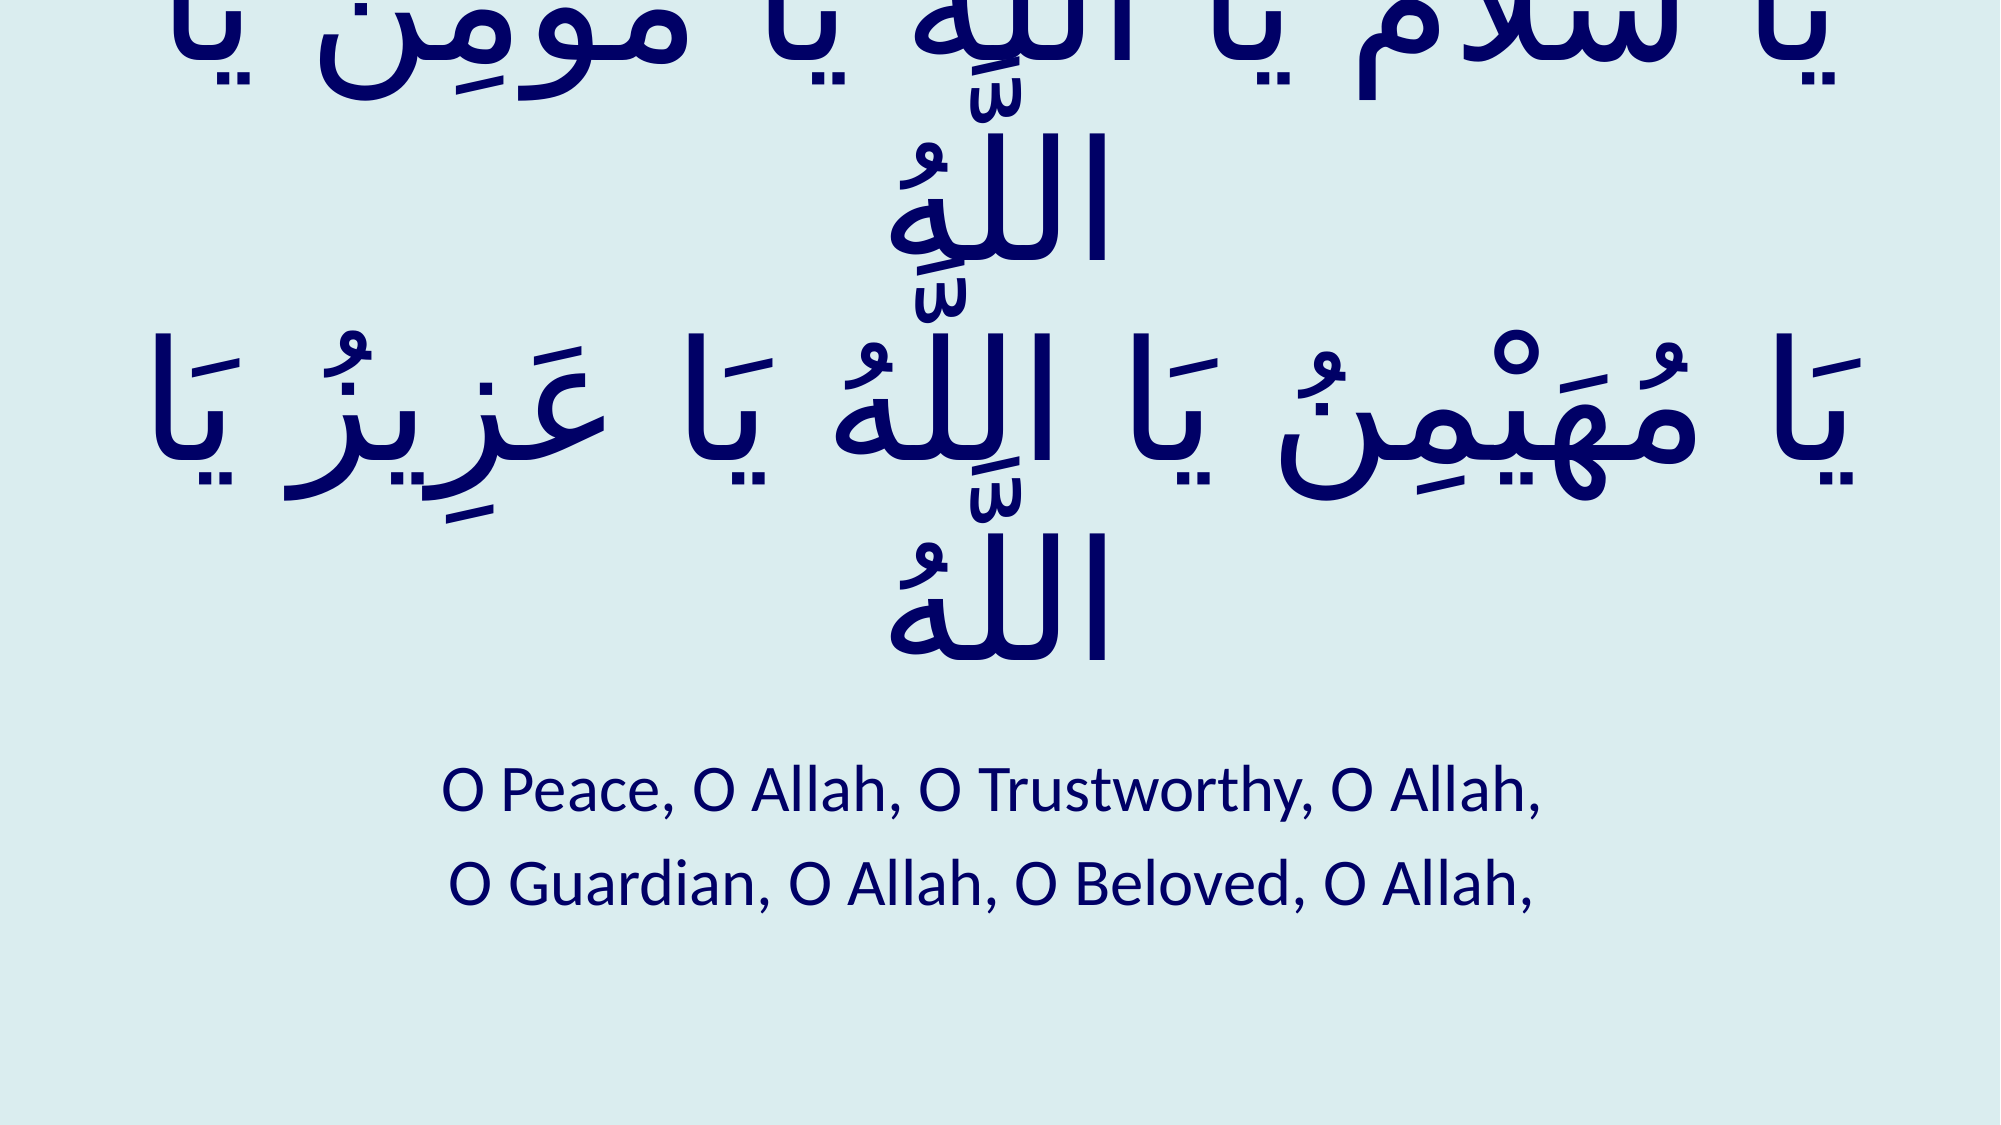

# يَا سَلامُ يَا اللَّهُ يَا مُؤْمِنُ يَا اللَّهُ يَا مُهَيْمِنُ يَا اللَّهُ يَا عَزِيزُ يَا اللَّهُ‏
O Peace, O Allah, O Trustworthy, O Allah,
O Guardian, O Allah, O Beloved, O Allah,